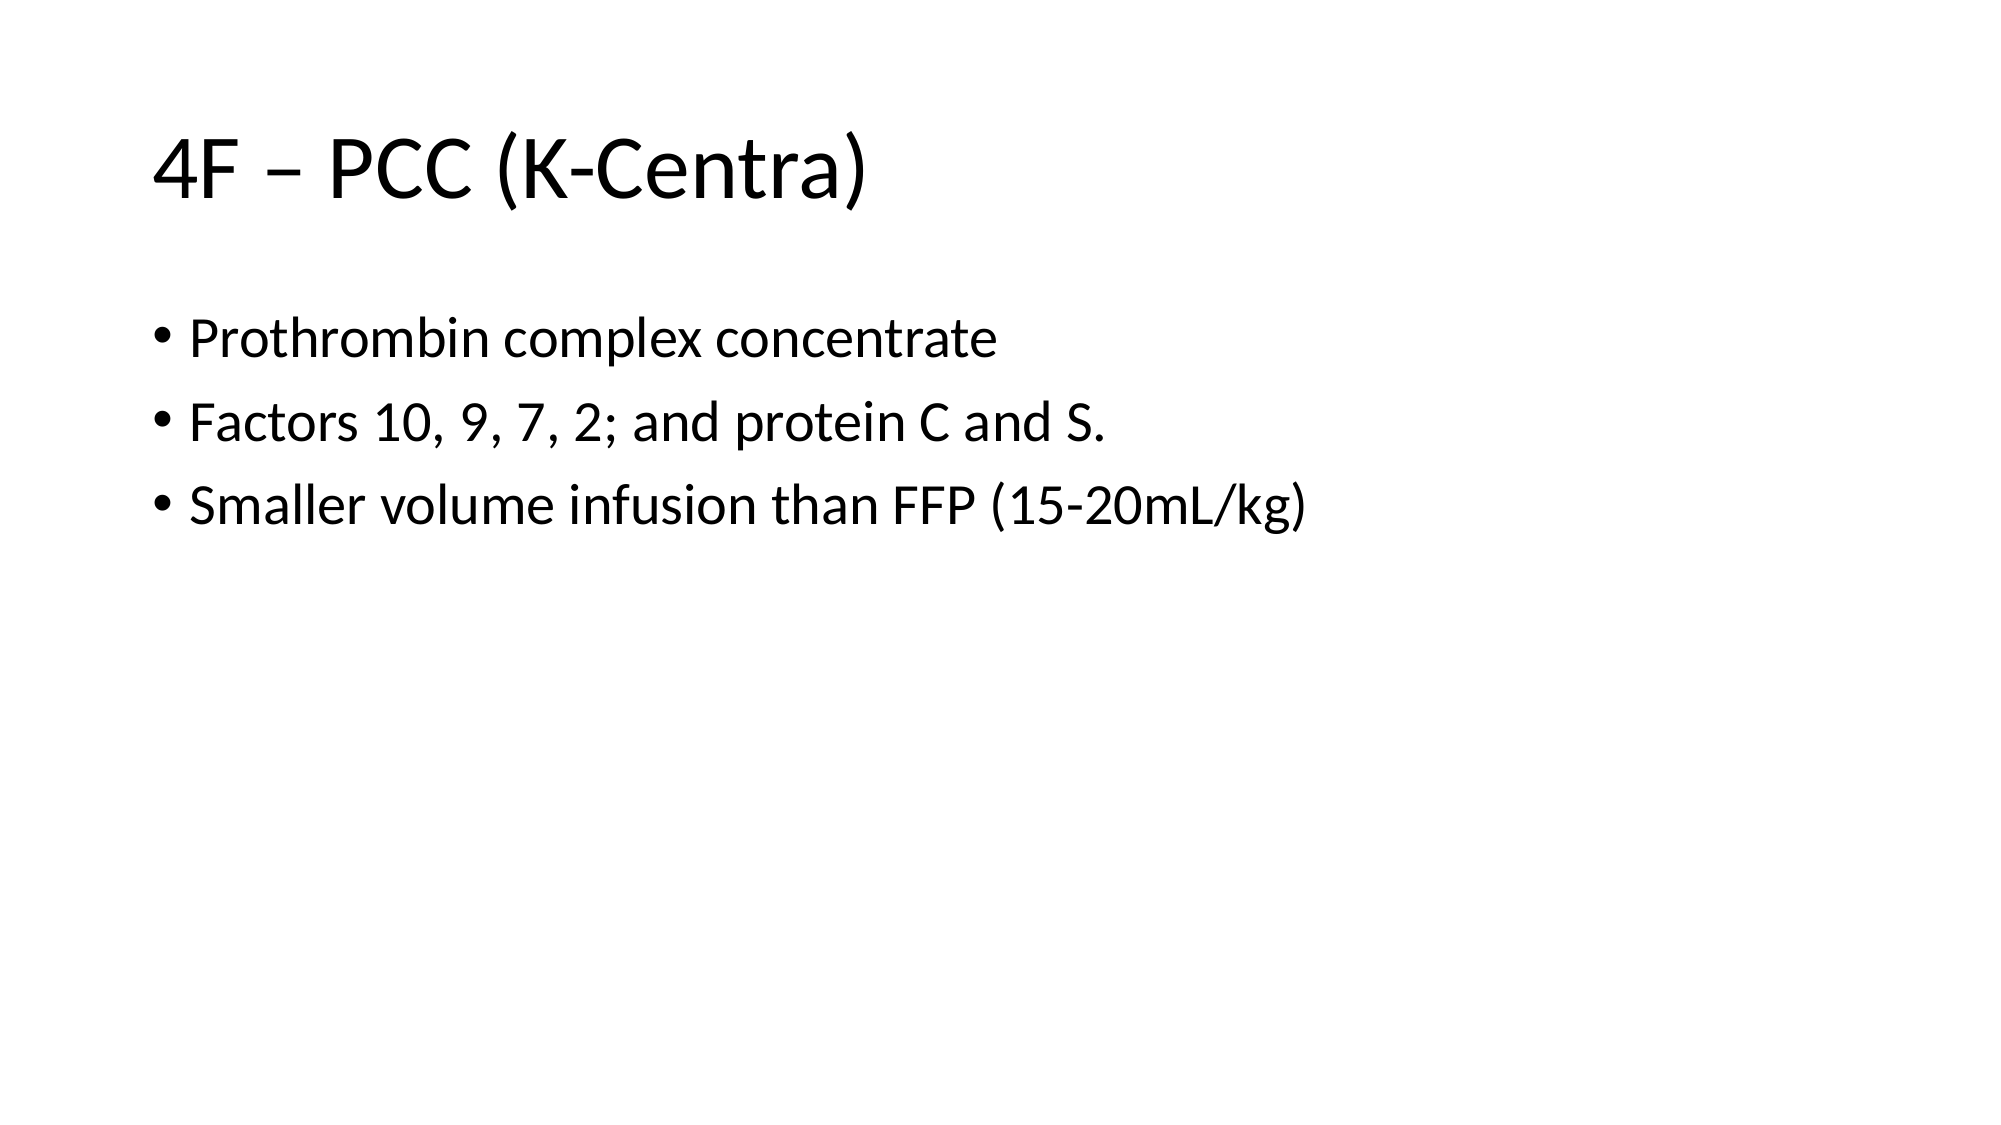

# 4F – PCC (K-Centra)
Prothrombin complex concentrate
Factors 10, 9, 7, 2; and protein C and S.
Smaller volume infusion than FFP (15-20mL/kg)